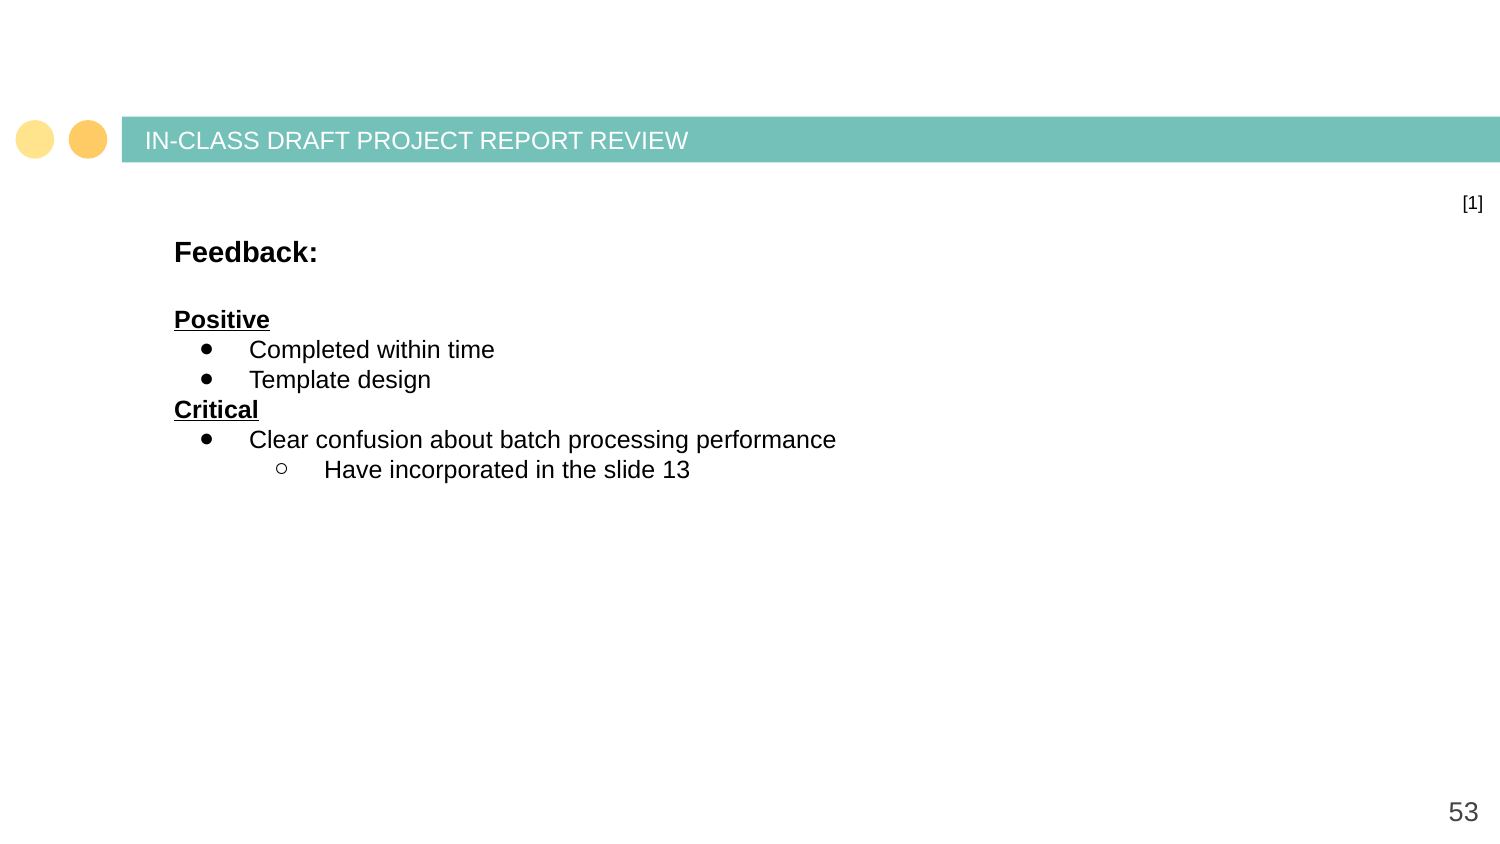

# IN-CLASS DRAFT PROJECT REPORT REVIEW
[1]
Feedback:

Positive
Completed within time
Template design
Critical
Clear confusion about batch processing performance
Have incorporated in the slide 13
53